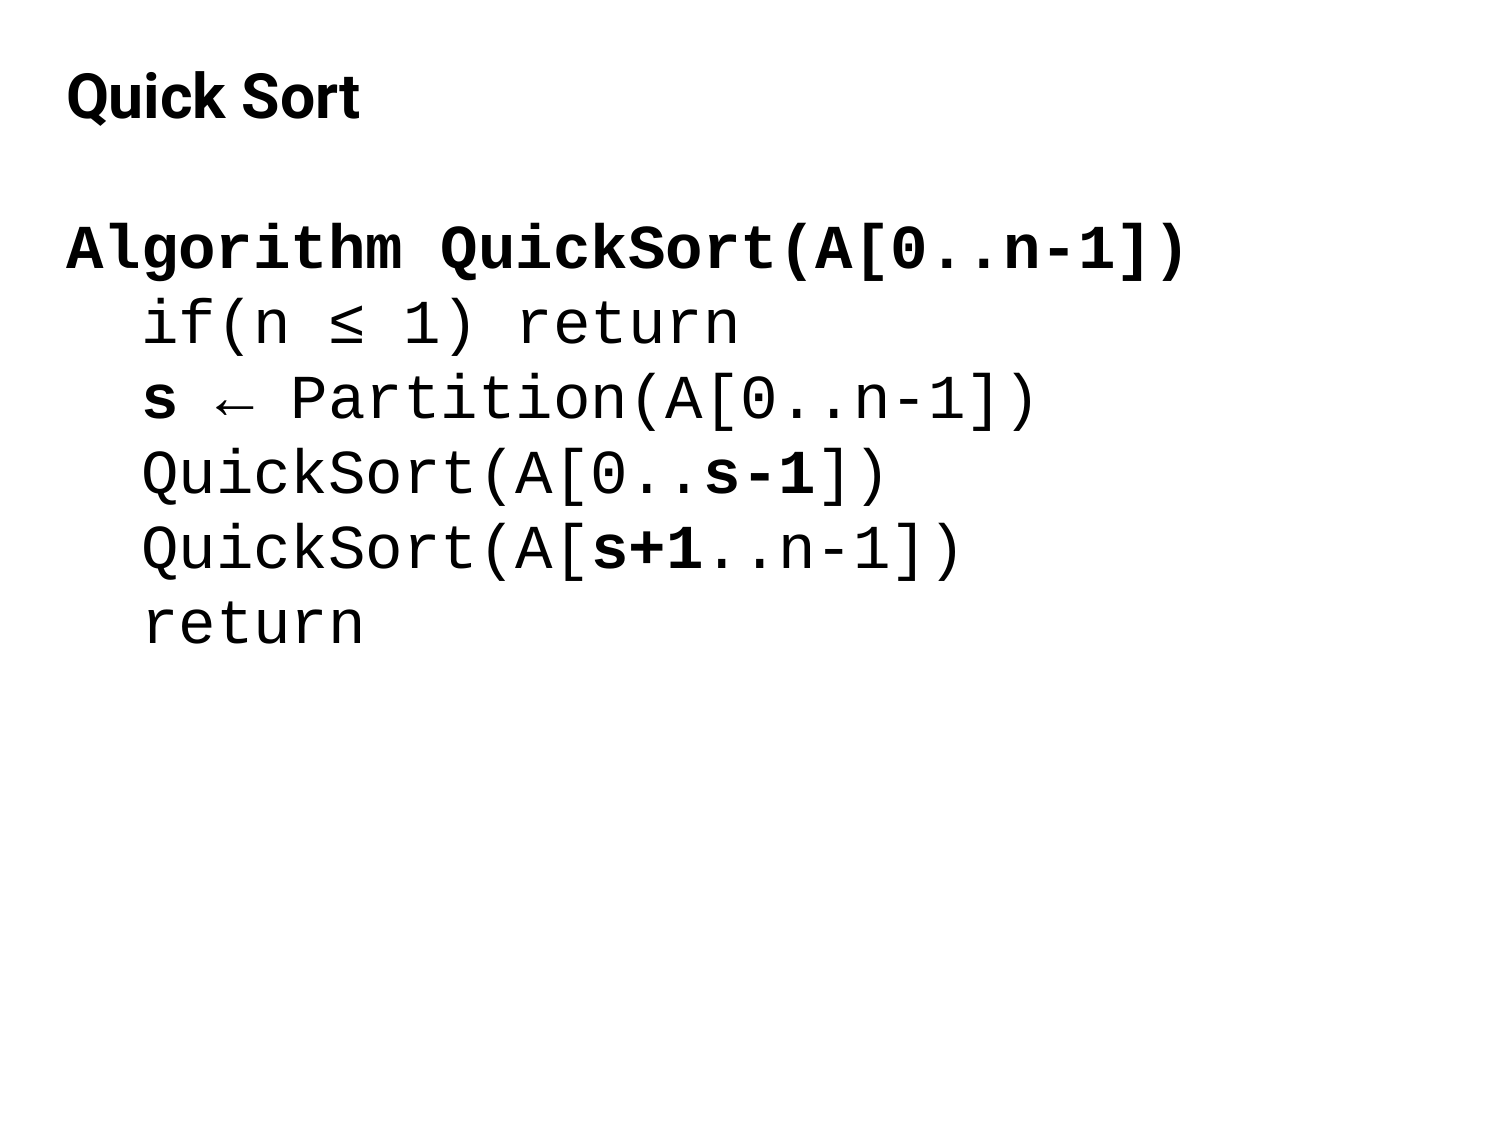

Quick Sort

Algorithm QuickSort(A[0..n-1])
if(n ≤ 1) return
s ← Partition(A[0..n-1])
QuickSort(A[0..s-1])
QuickSort(A[s+1..n-1])
return